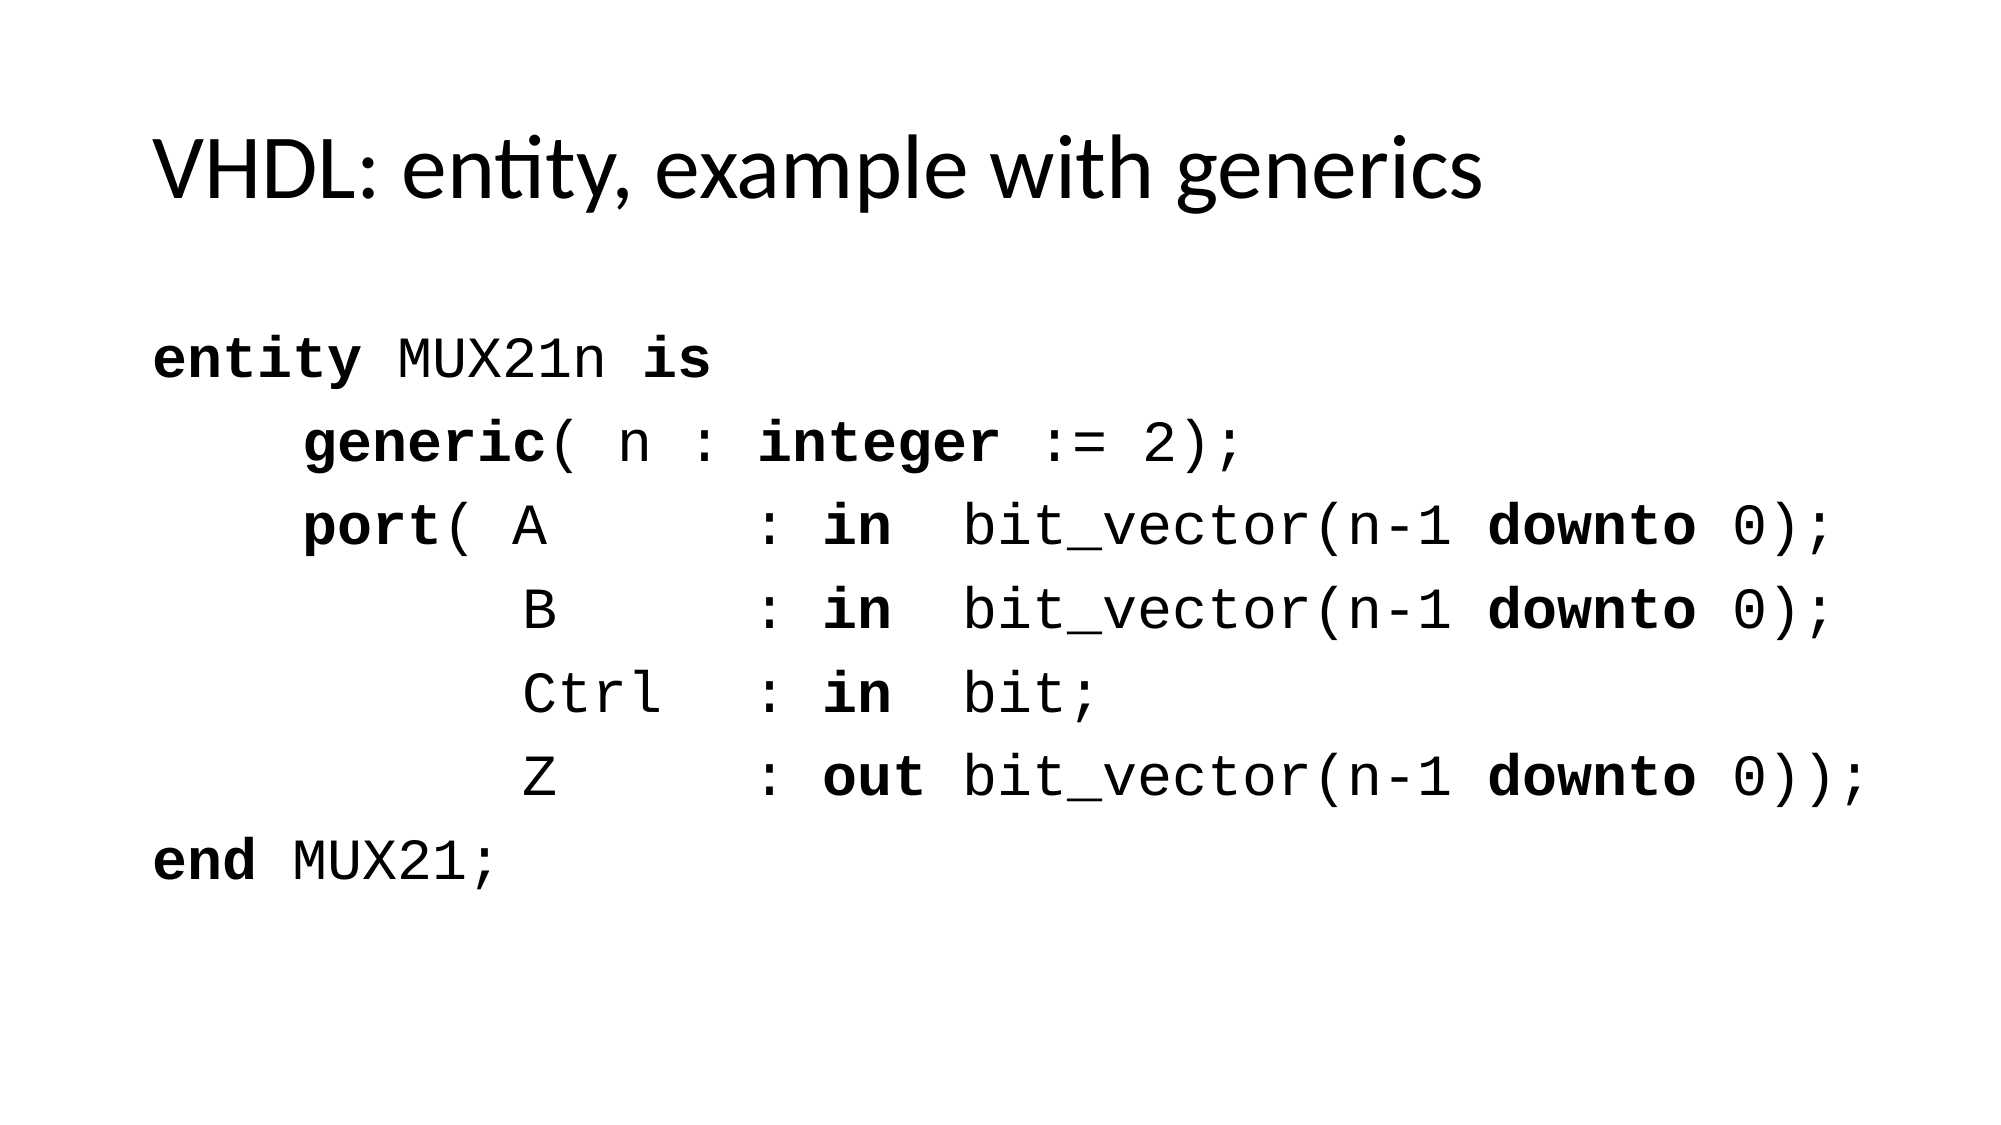

# VHDL: entity, example with generics
entity MUX21n is
	generic( n : integer := 2);
	port( A 		: in  bit_vector(n-1 downto 0);
		  B 		: in  bit_vector(n-1 downto 0);
		  Ctrl 	: in  bit;
		  Z 		: out bit_vector(n-1 downto 0));
end MUX21;